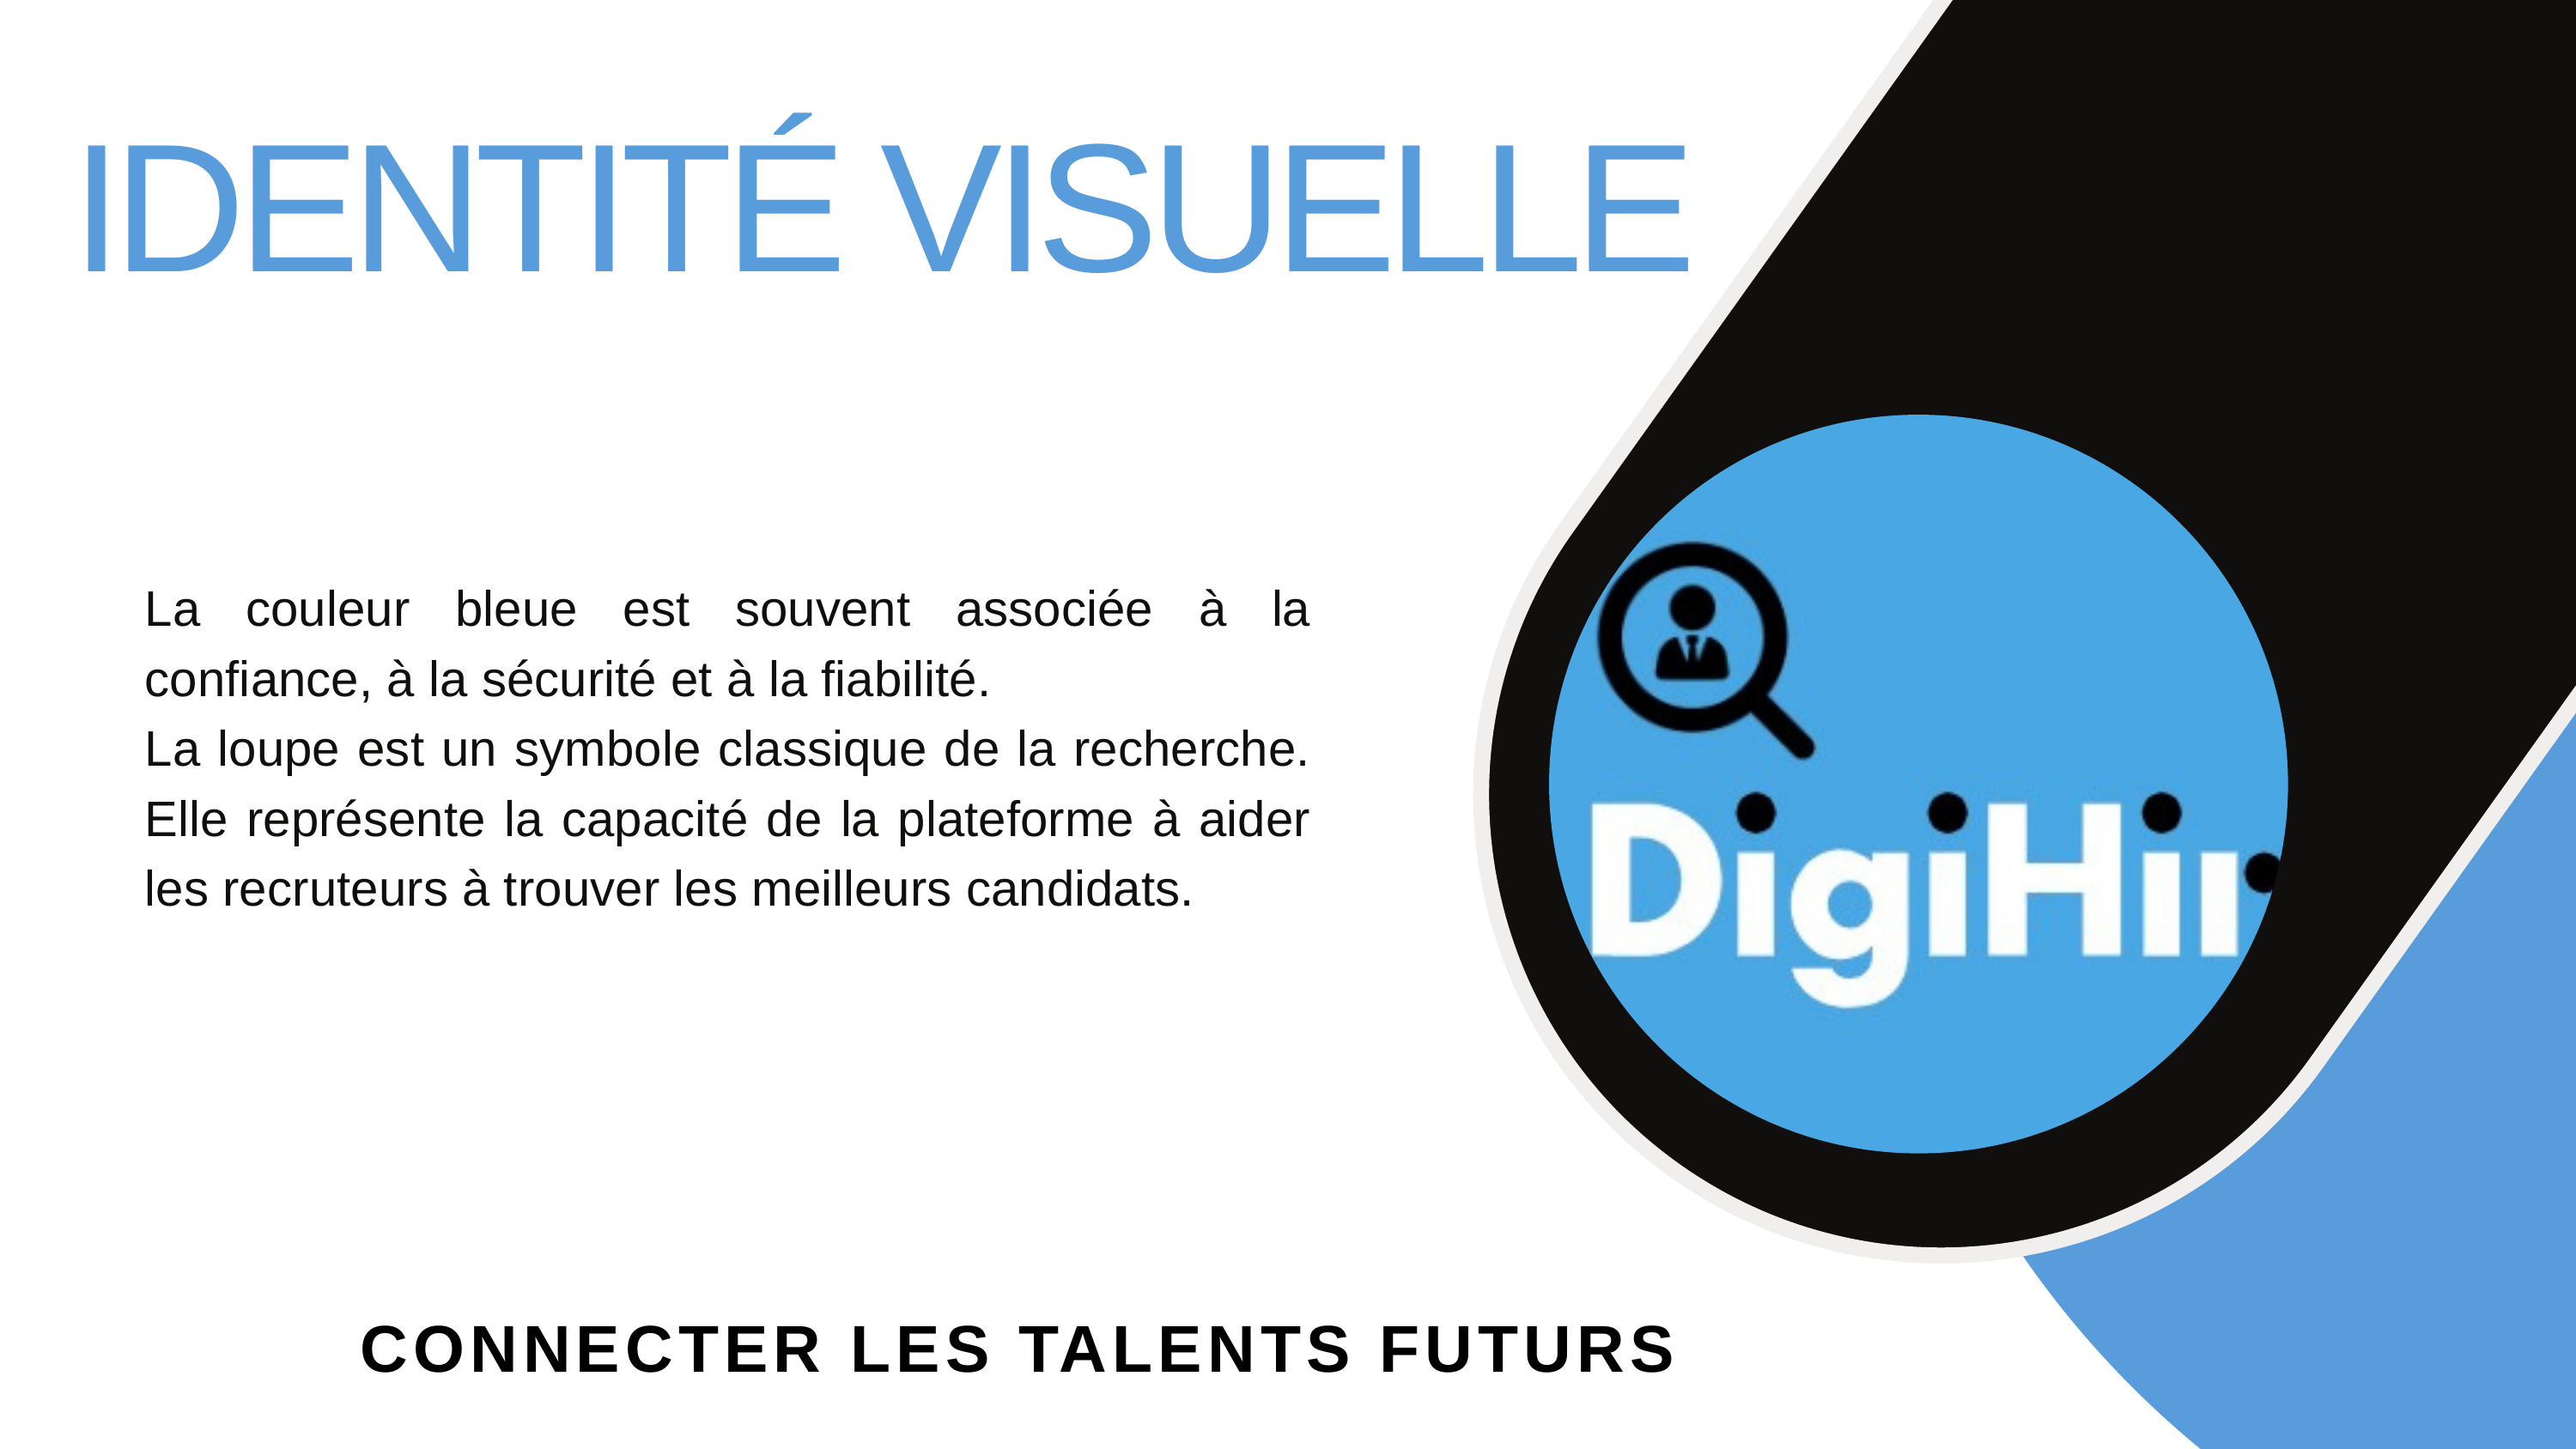

IDENTITÉ VISUELLE

La couleur bleue est souvent associée à la confiance, à la sécurité et à la fiabilité.
La loupe est un symbole classique de la recherche. Elle représente la capacité de la plateforme à aider les recruteurs à trouver les meilleurs candidats.

CONNECTER LES TALENTS FUTURS